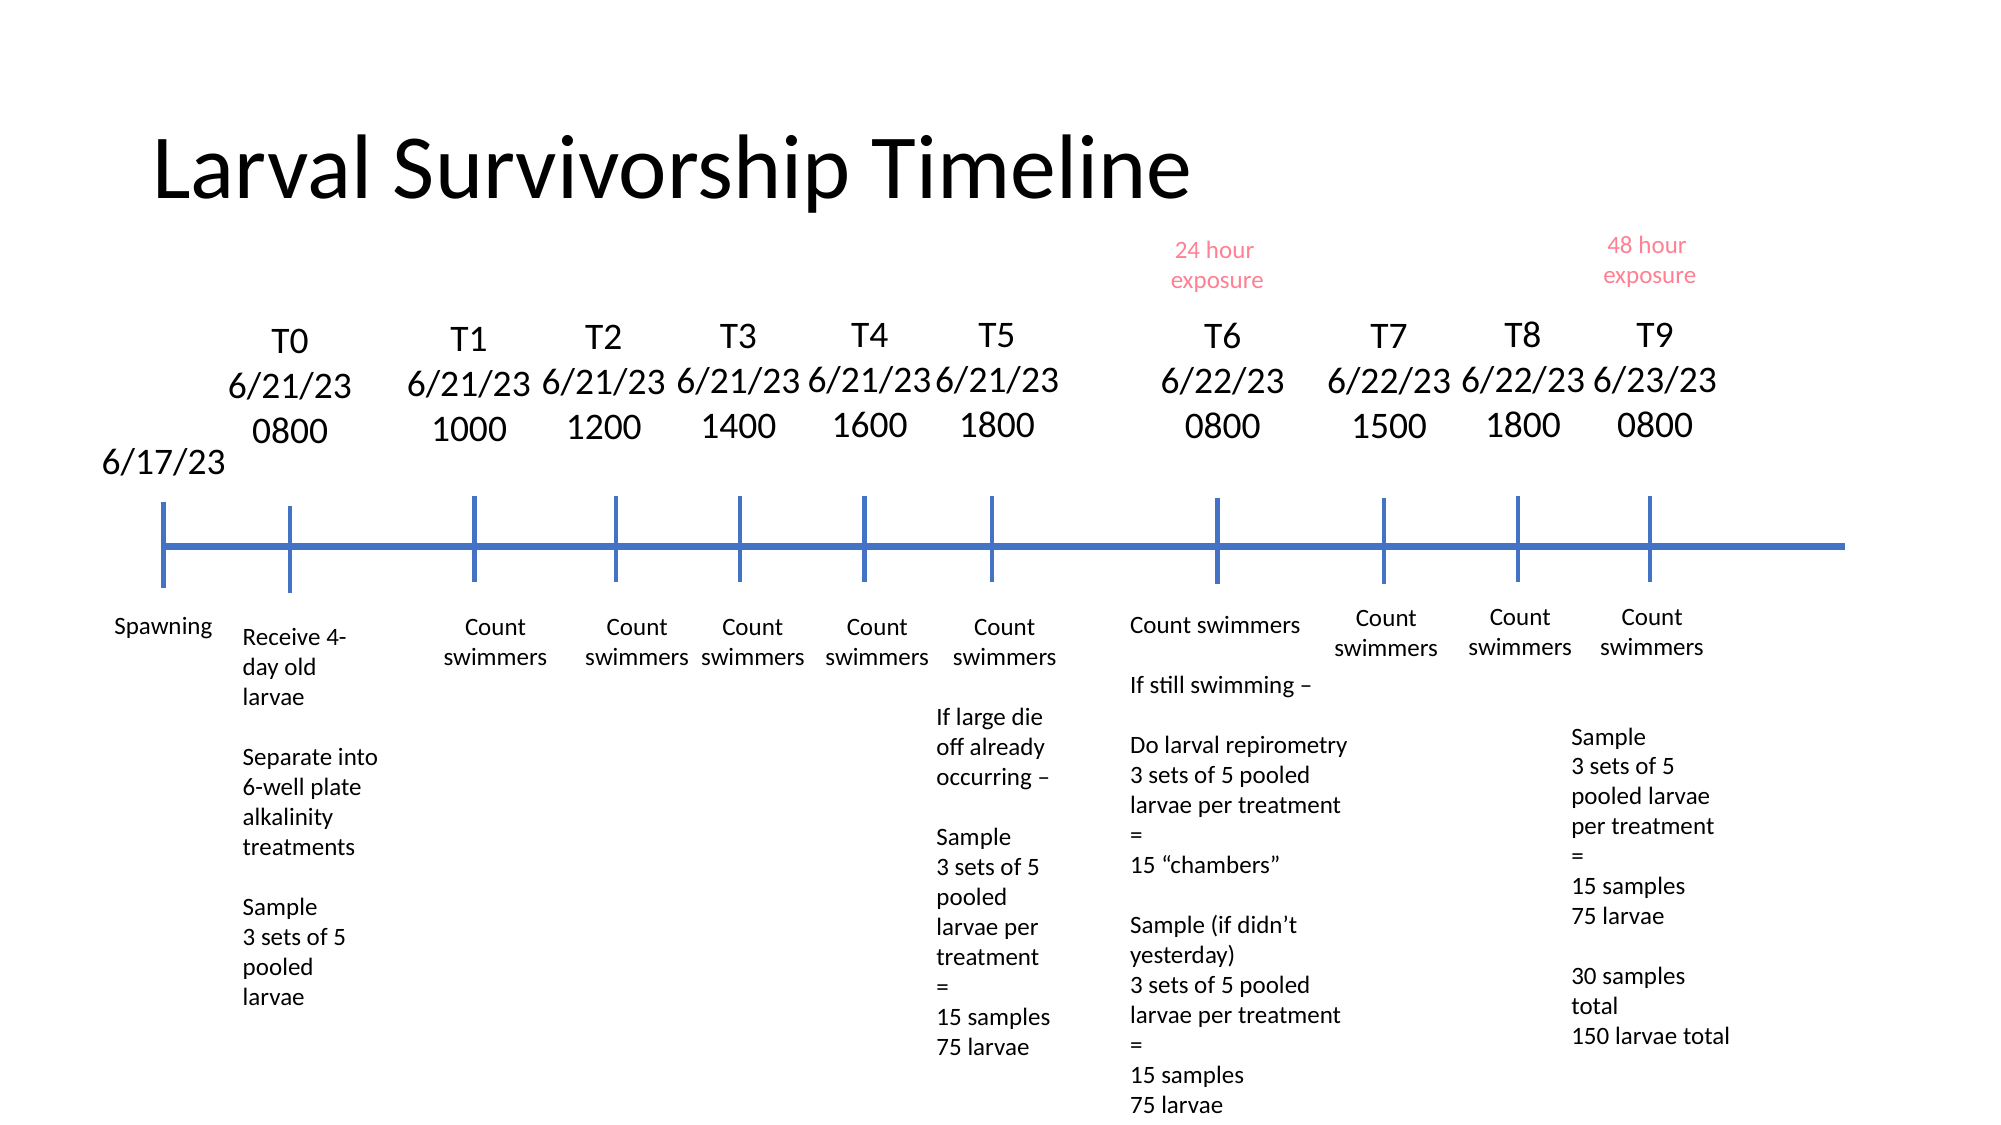

# Larval Survivorship Timeline
48 hour
exposure
24 hour
exposure
T4
6/21/23
1600
T5
6/21/23
1800
T8
6/22/23
1800
T9
6/23/23
0800
T3
6/21/23
1400
T6
6/22/23
0800
T7
6/22/23
1500
T2
6/21/23
1200
T1
6/21/23
1000
T0
6/21/23
0800
6/17/23
Count swimmers

Count swimmers

Sample
3 sets of 5 pooled larvae per treatment
=
15 samples
75 larvae

30 samples total
150 larvae total

Count swimmers

Count swimmers

If still swimming –

Do larval repirometry
3 sets of 5 pooled larvae per treatment
=
15 “chambers”

Sample (if didn’t yesterday)
3 sets of 5 pooled larvae per treatment
=
15 samples
75 larvae

Spawning
Count swimmers
Count swimmers
Count swimmers
Count swimmers
Count swimmers

If large die off already occurring –

Sample
3 sets of 5 pooled larvae per treatment
=
15 samples
75 larvae

Receive 4-day old larvae

Separate into 6-well plate alkalinity treatments

Sample
3 sets of 5 pooled larvae